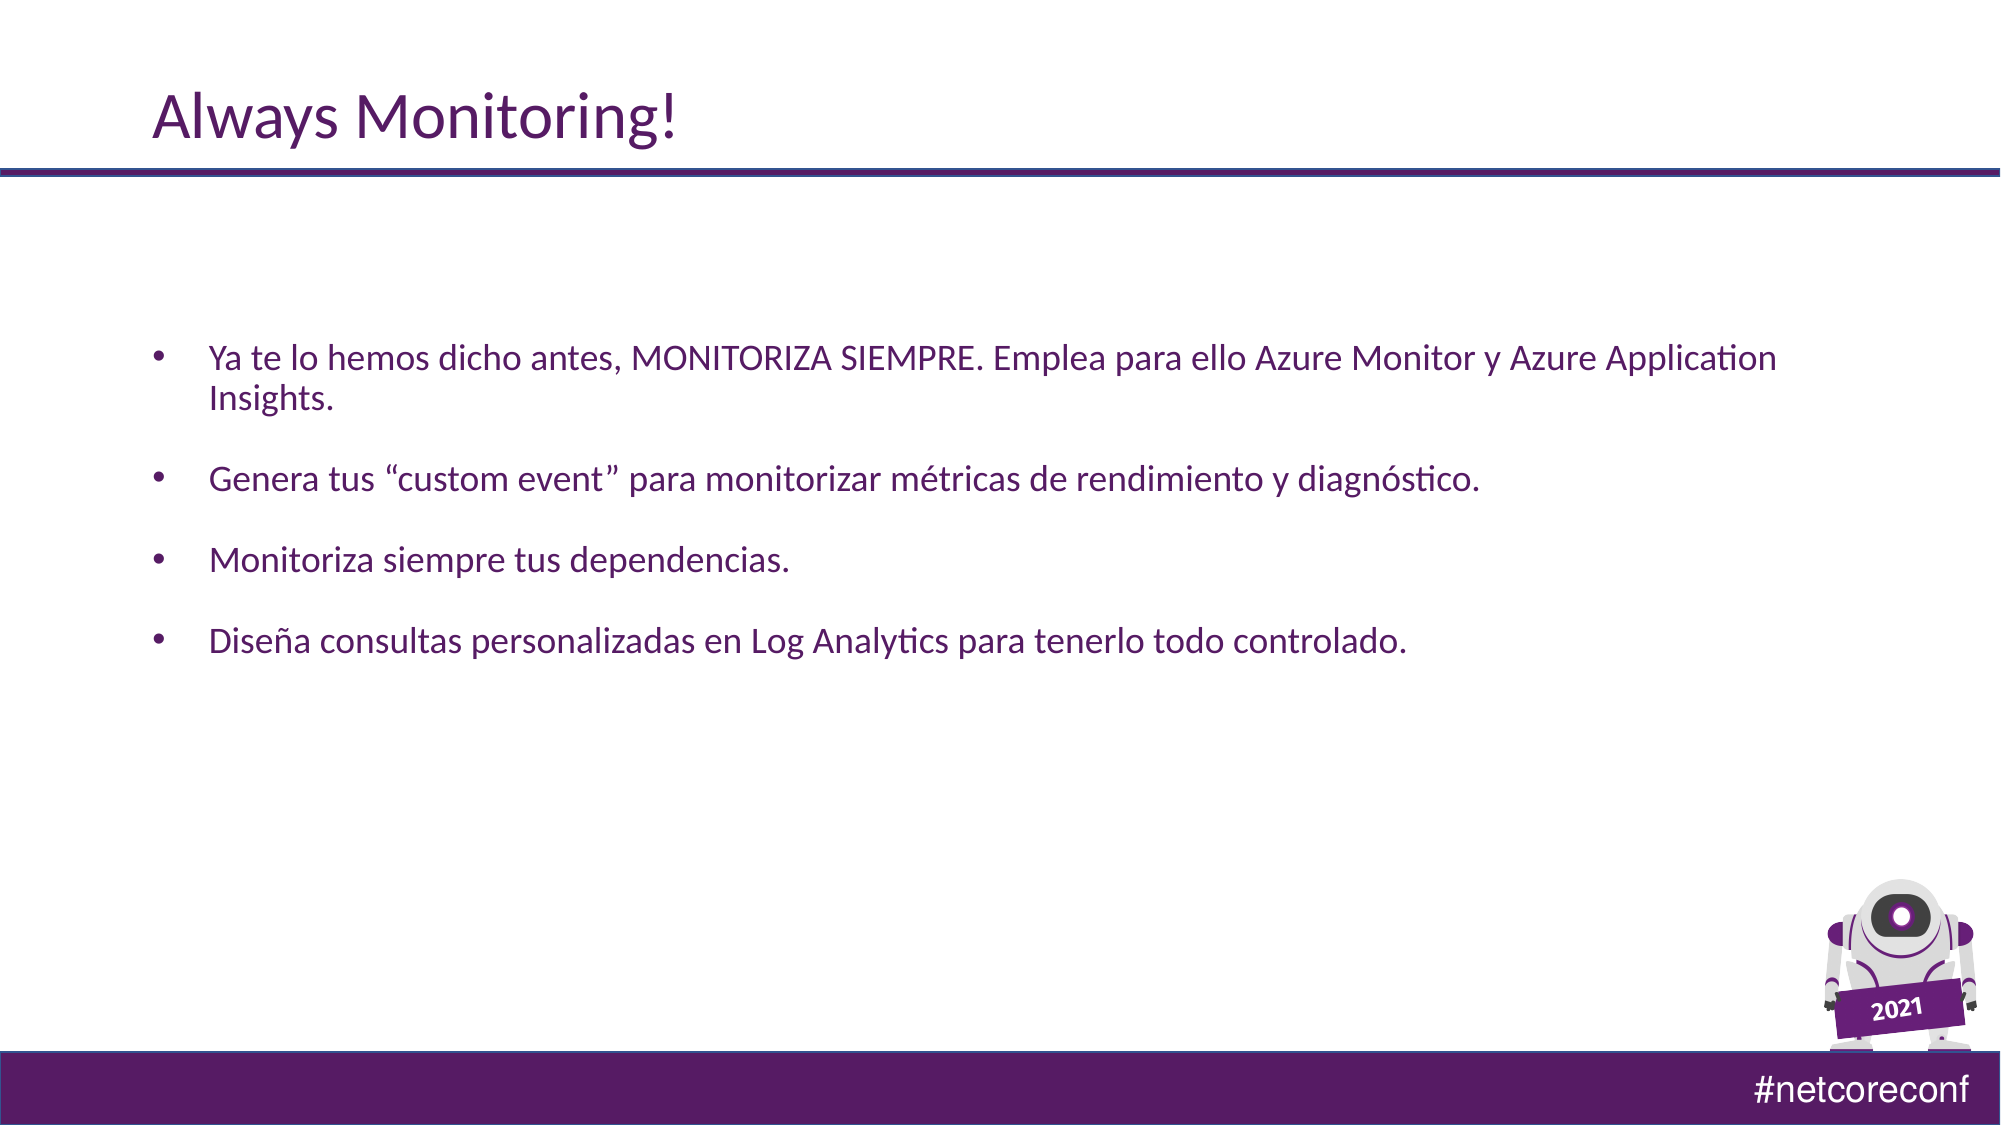

# Always Monitoring!
Ya te lo hemos dicho antes, MONITORIZA SIEMPRE. Emplea para ello Azure Monitor y Azure Application Insights.

Genera tus “custom event” para monitorizar métricas de rendimiento y diagnóstico.

Monitoriza siempre tus dependencias.

Diseña consultas personalizadas en Log Analytics para tenerlo todo controlado.